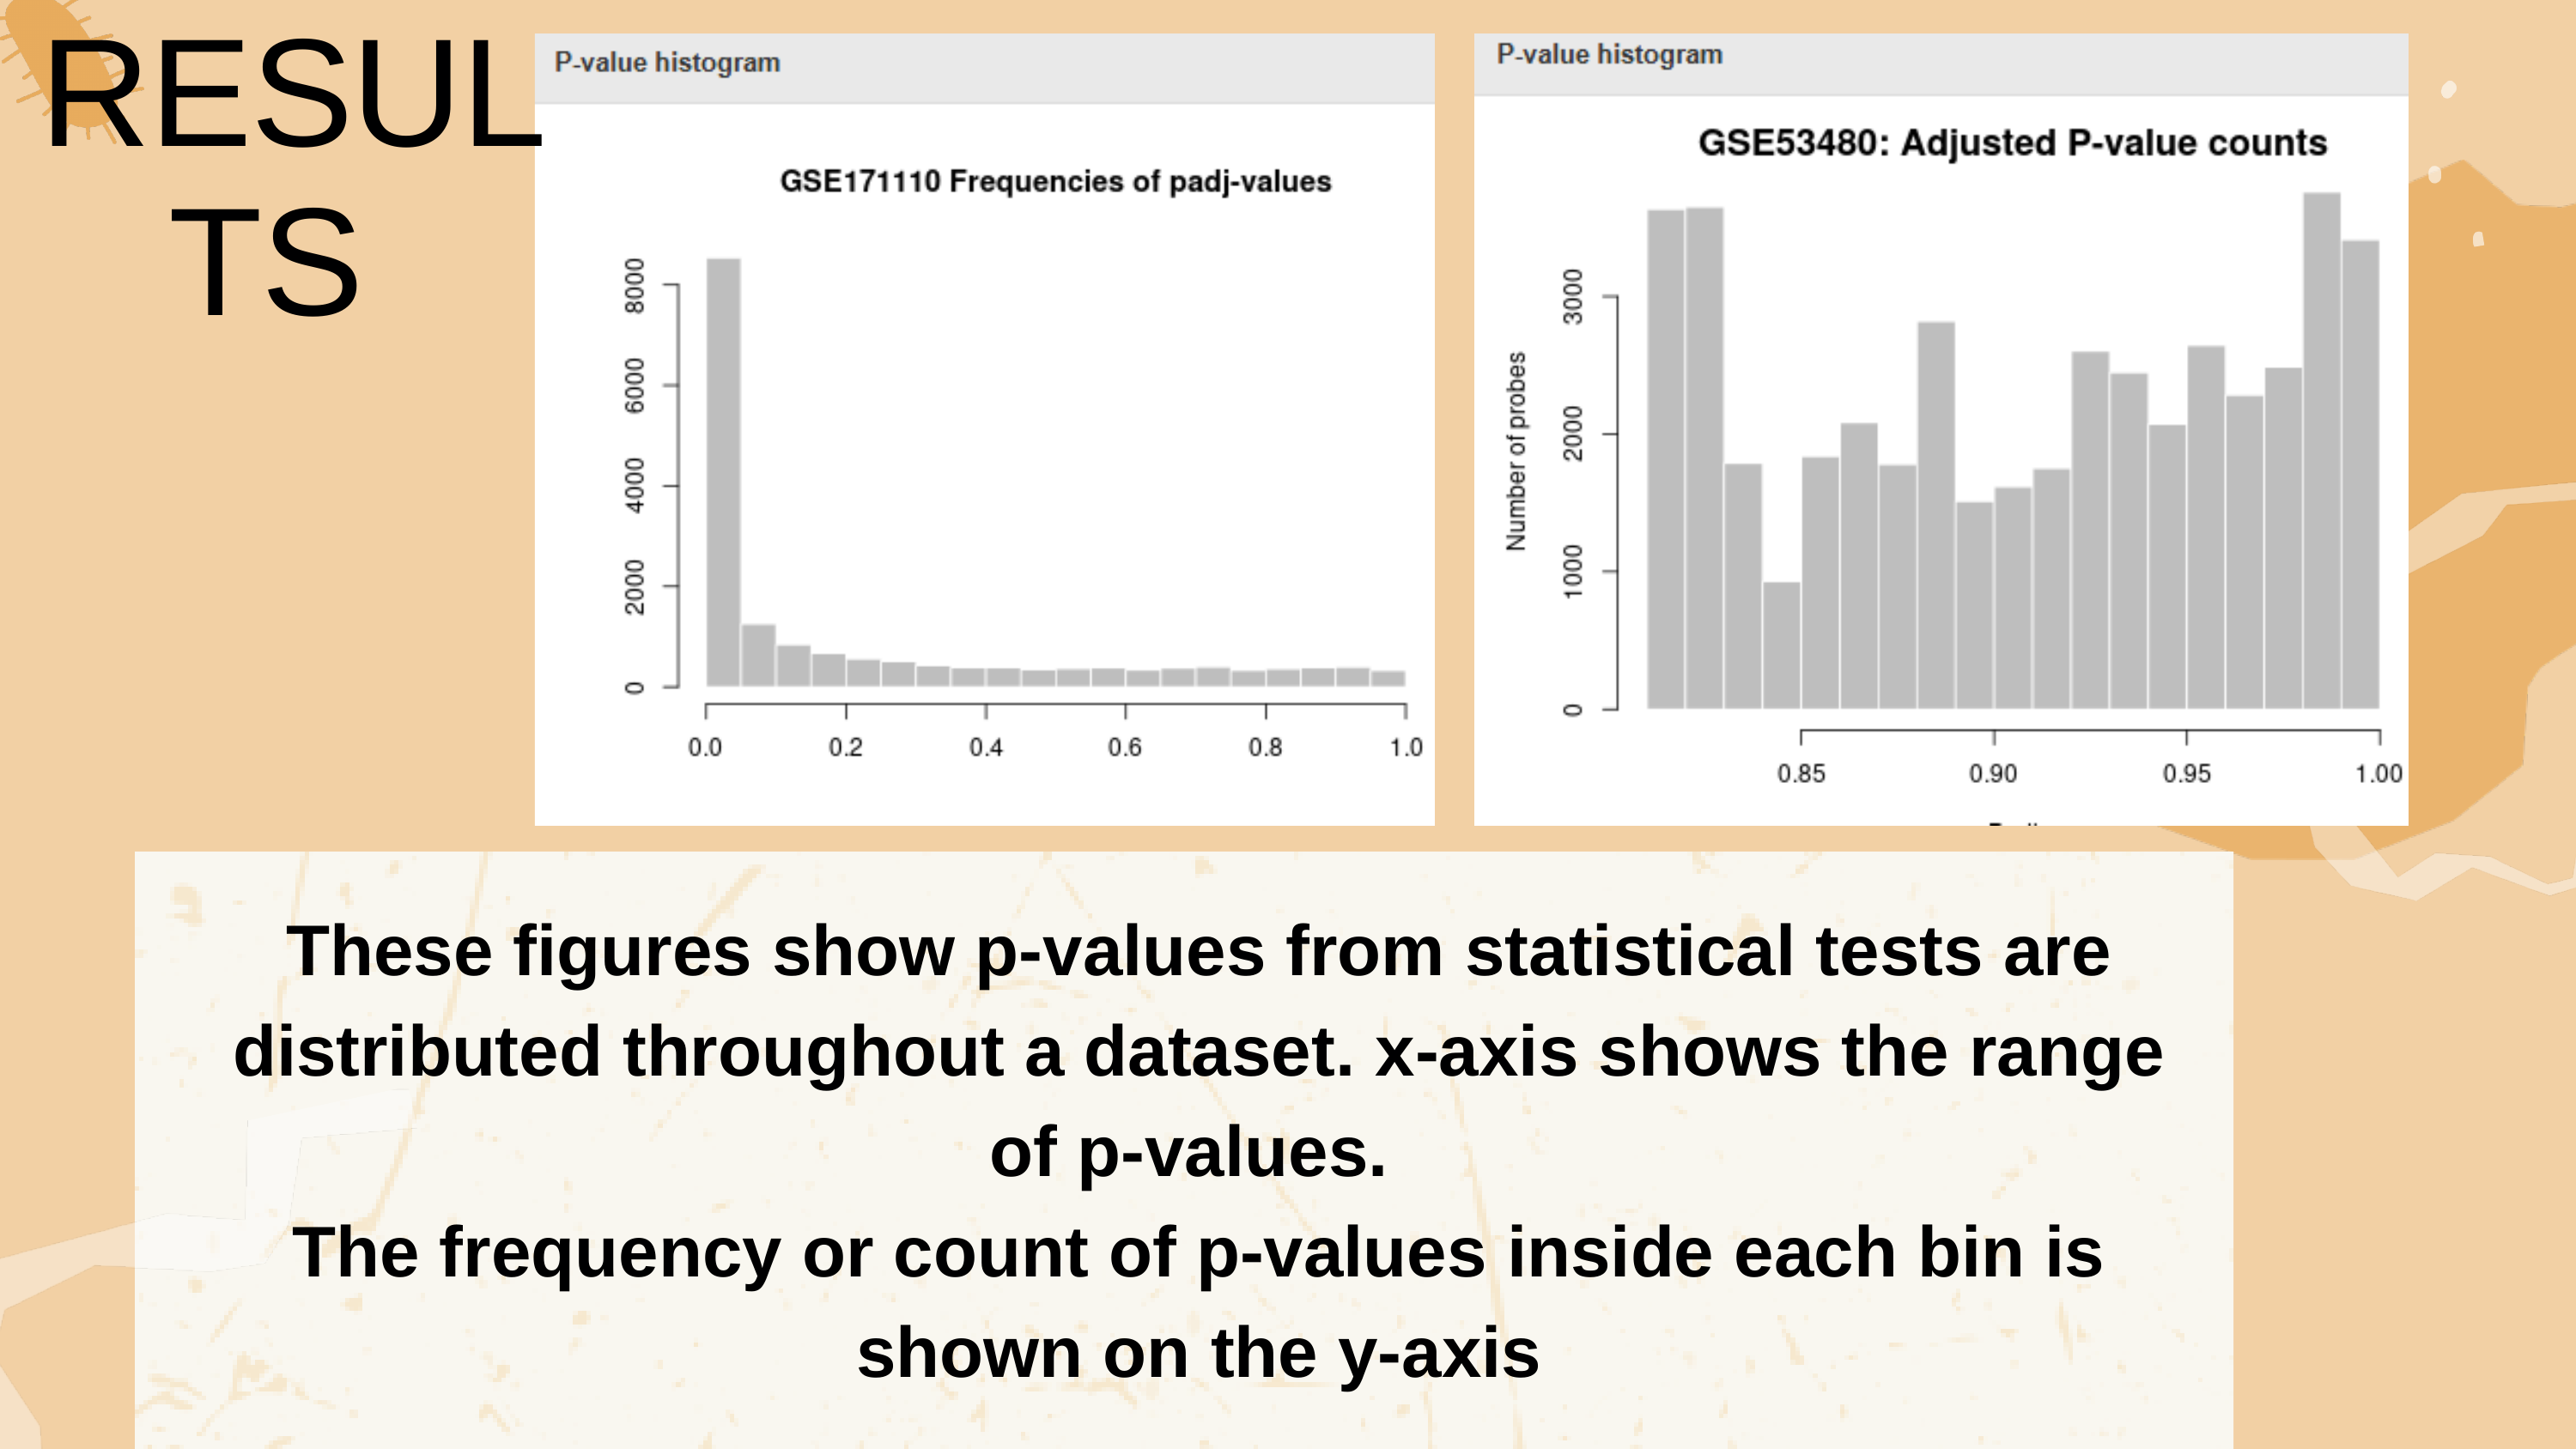

RESULTS

These figures show p-values from statistical tests are distributed throughout a dataset. x-axis shows the range of p-values.
The frequency or count of p-values inside each bin is shown on the y-axis